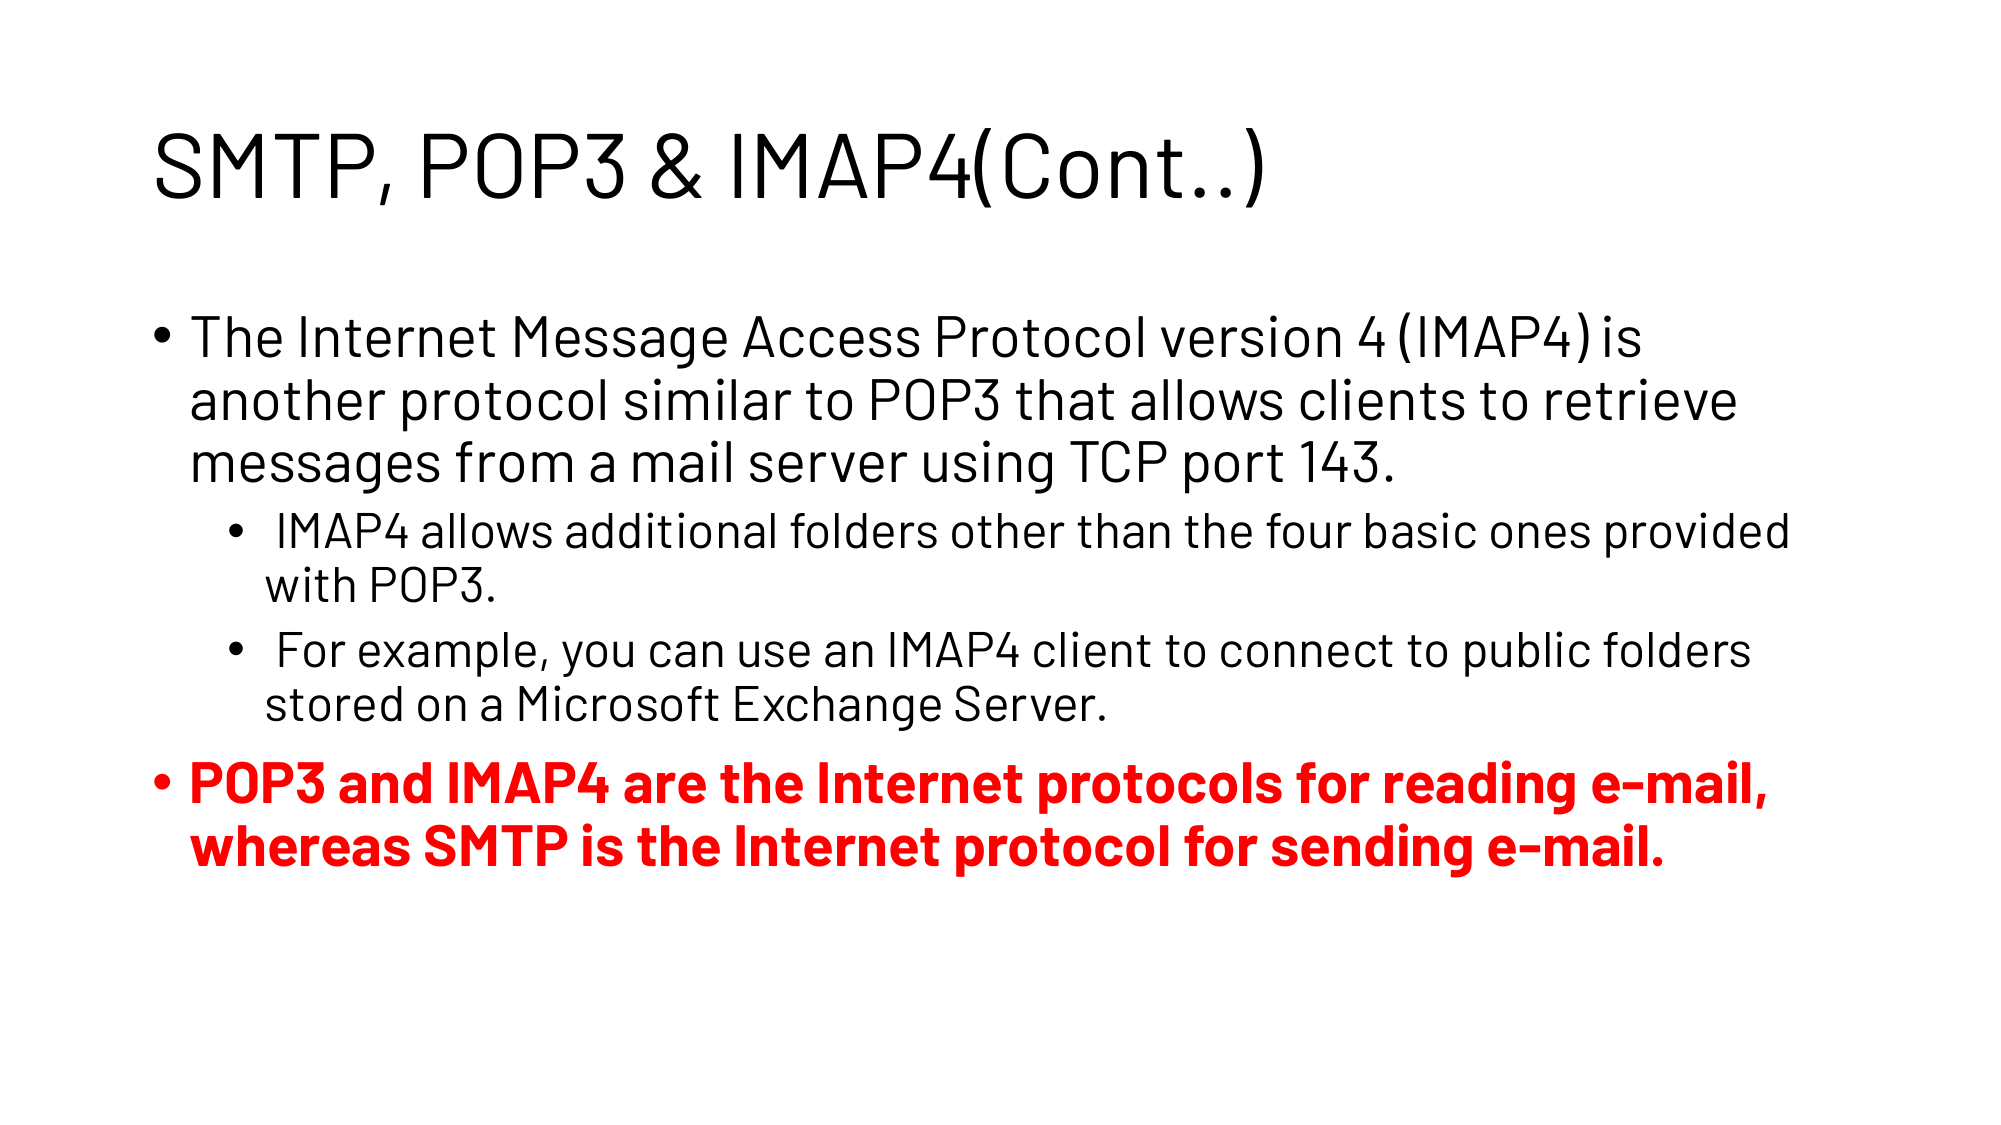

# SMTP, POP3 & IMAP4(Cont..)
The Internet Message Access Protocol version 4 (IMAP4) is another protocol similar to POP3 that allows clients to retrieve messages from a mail server using TCP port 143.
 IMAP4 allows additional folders other than the four basic ones provided with POP3.
 For example, you can use an IMAP4 client to connect to public folders stored on a Microsoft Exchange Server.
POP3 and IMAP4 are the Internet protocols for reading e-mail, whereas SMTP is the Internet protocol for sending e-mail.